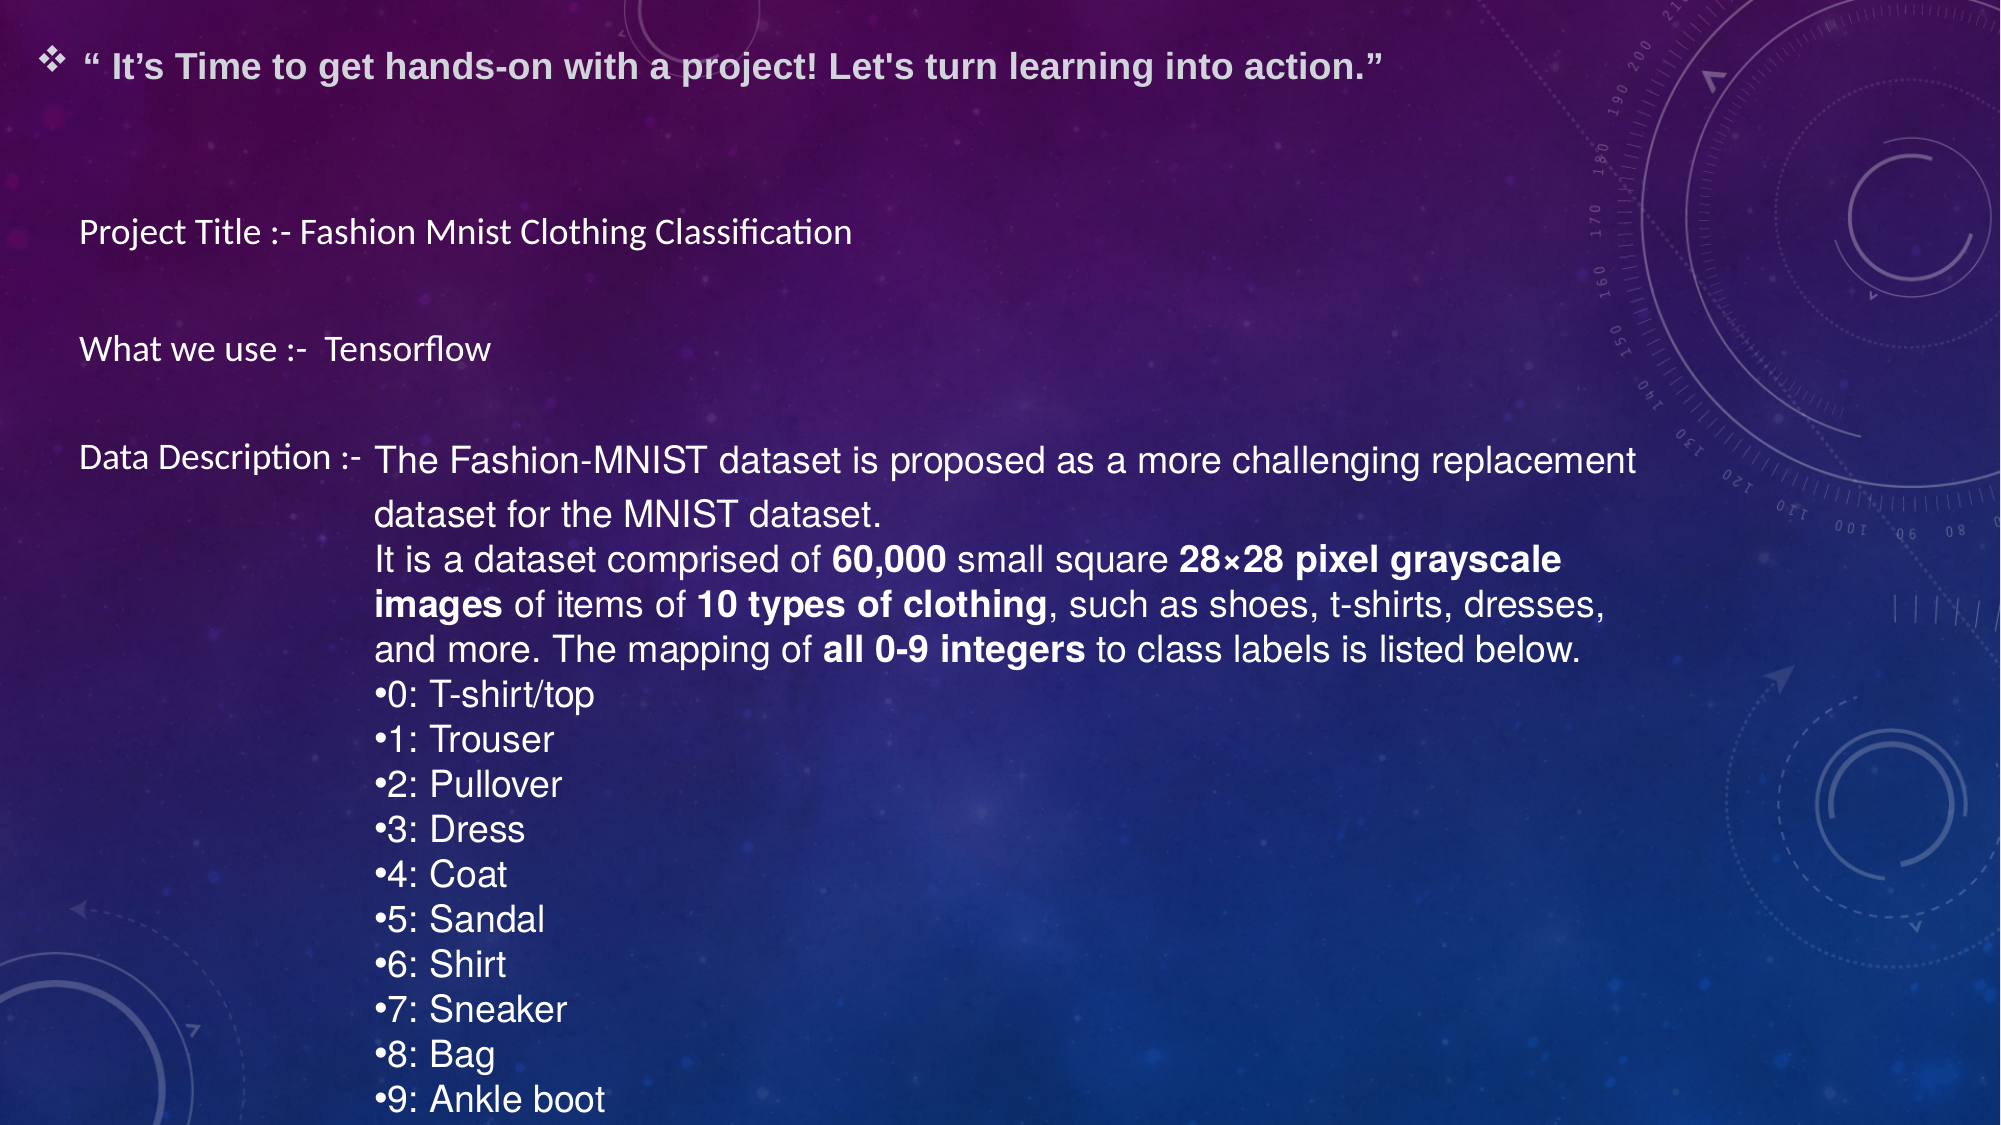

“ It’s Time to get hands-on with a project! Let's turn learning into action.”
Project Title :- Fashion Mnist Clothing Classification

Data Description :-

The Fashion-MNIST dataset is proposed as a more challenging replacement dataset for the MNIST dataset.
It is a dataset comprised of 60,000 small square 28×28 pixel grayscale images of items of 10 types of clothing, such as shoes, t-shirts, dresses, and more. The mapping of all 0-9 integers to class labels is listed below.
0: T-shirt/top
1: Trouser
2: Pullover
3: Dress
4: Coat
5: Sandal
6: Shirt
7: Sneaker
8: Bag
9: Ankle boot

What we use :-  Tensorflow